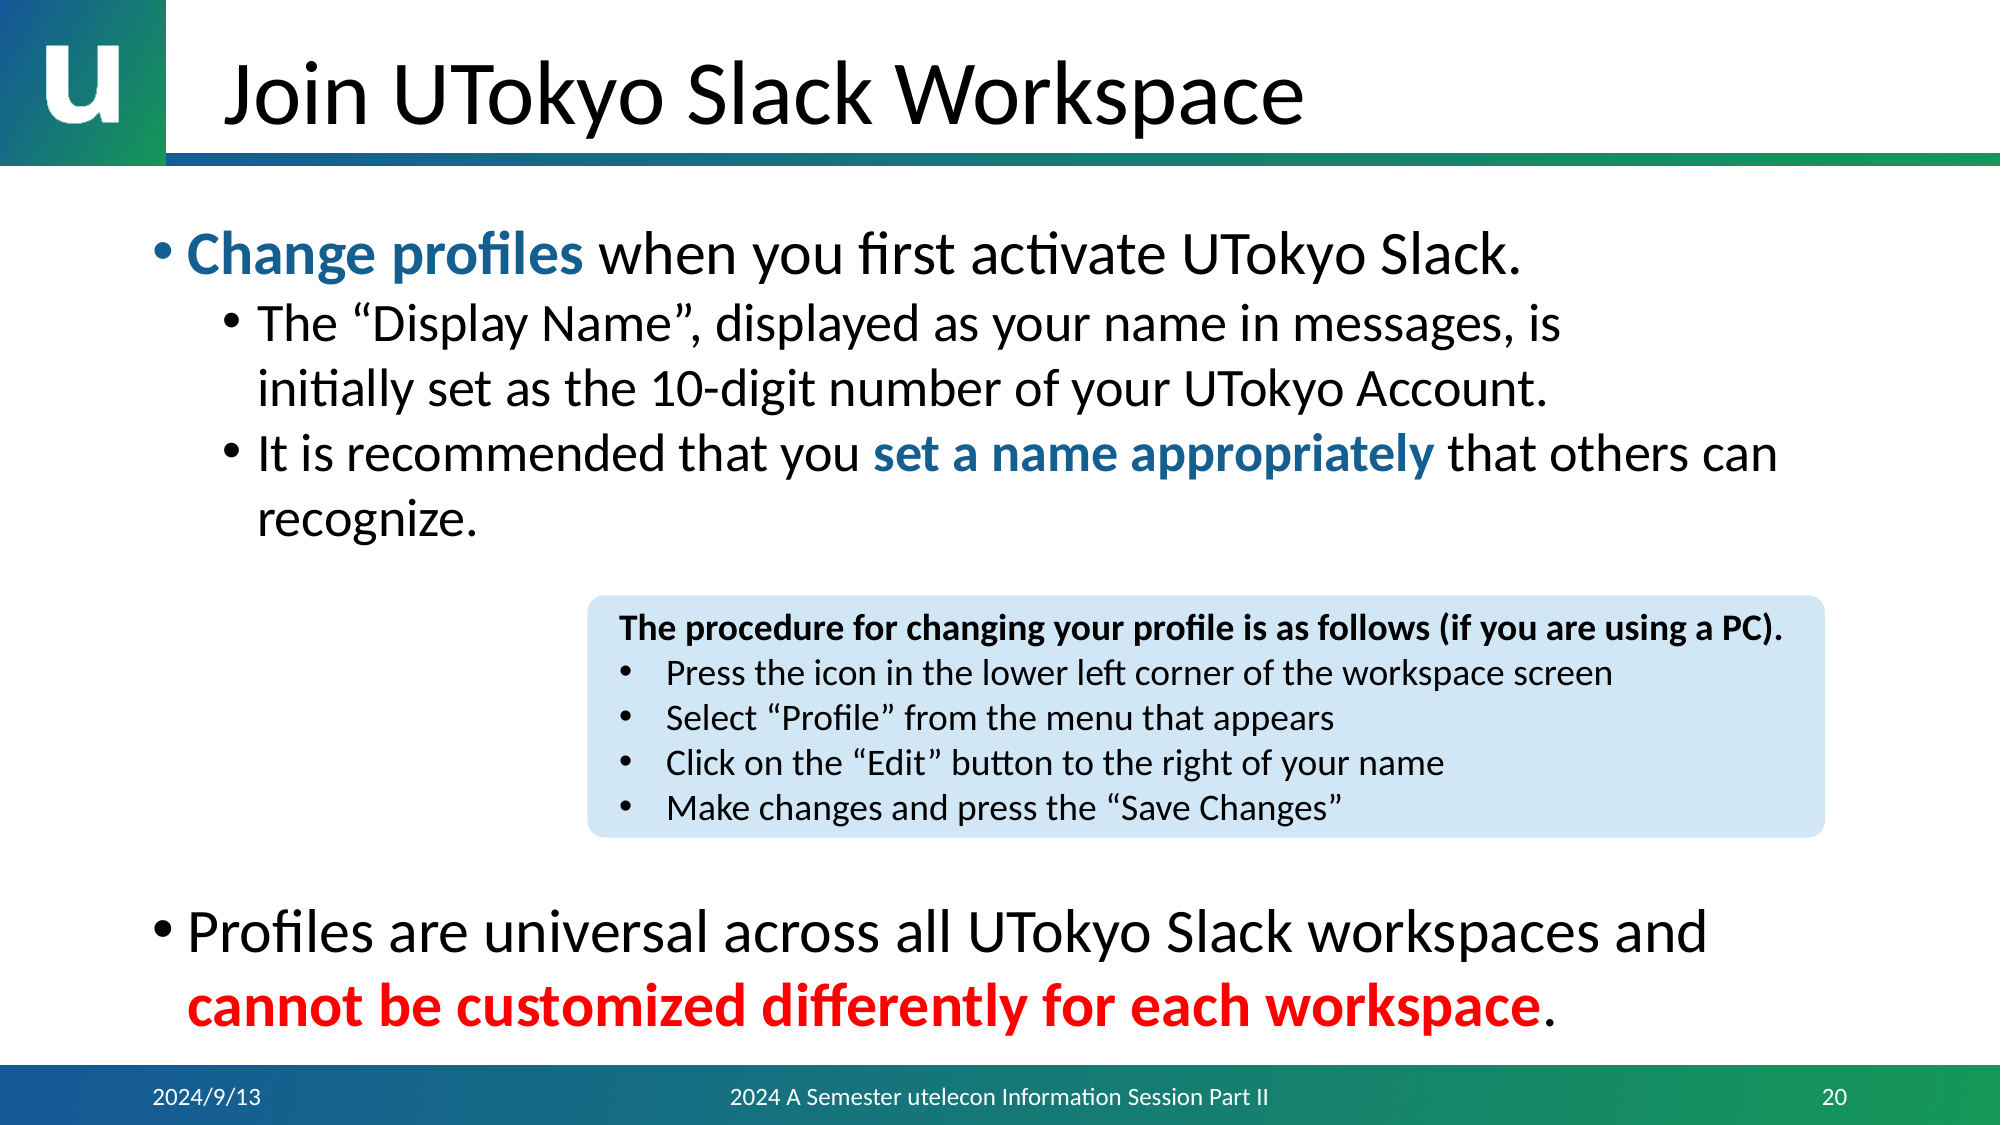

# Join UTokyo Slack Workspace
Change profiles when you first activate UTokyo Slack.
The “Display Name”, displayed as your name in messages, is
initially set as the 10-digit number of your UTokyo Account.
It is recommended that you set a name appropriately that others can recognize.

Profiles are universal across all UTokyo Slack workspaces and cannot be customized differently for each workspace.

The procedure for changing your profile is as follows (if you are using a PC).
Press the icon in the lower left corner of the workspace screen
Select “Profile” from the menu that appears
Click on the “Edit” button to the right of your name
Make changes and press the “Save Changes”
2024/9/13
2024 A Semester utelecon Information Session Part II
20